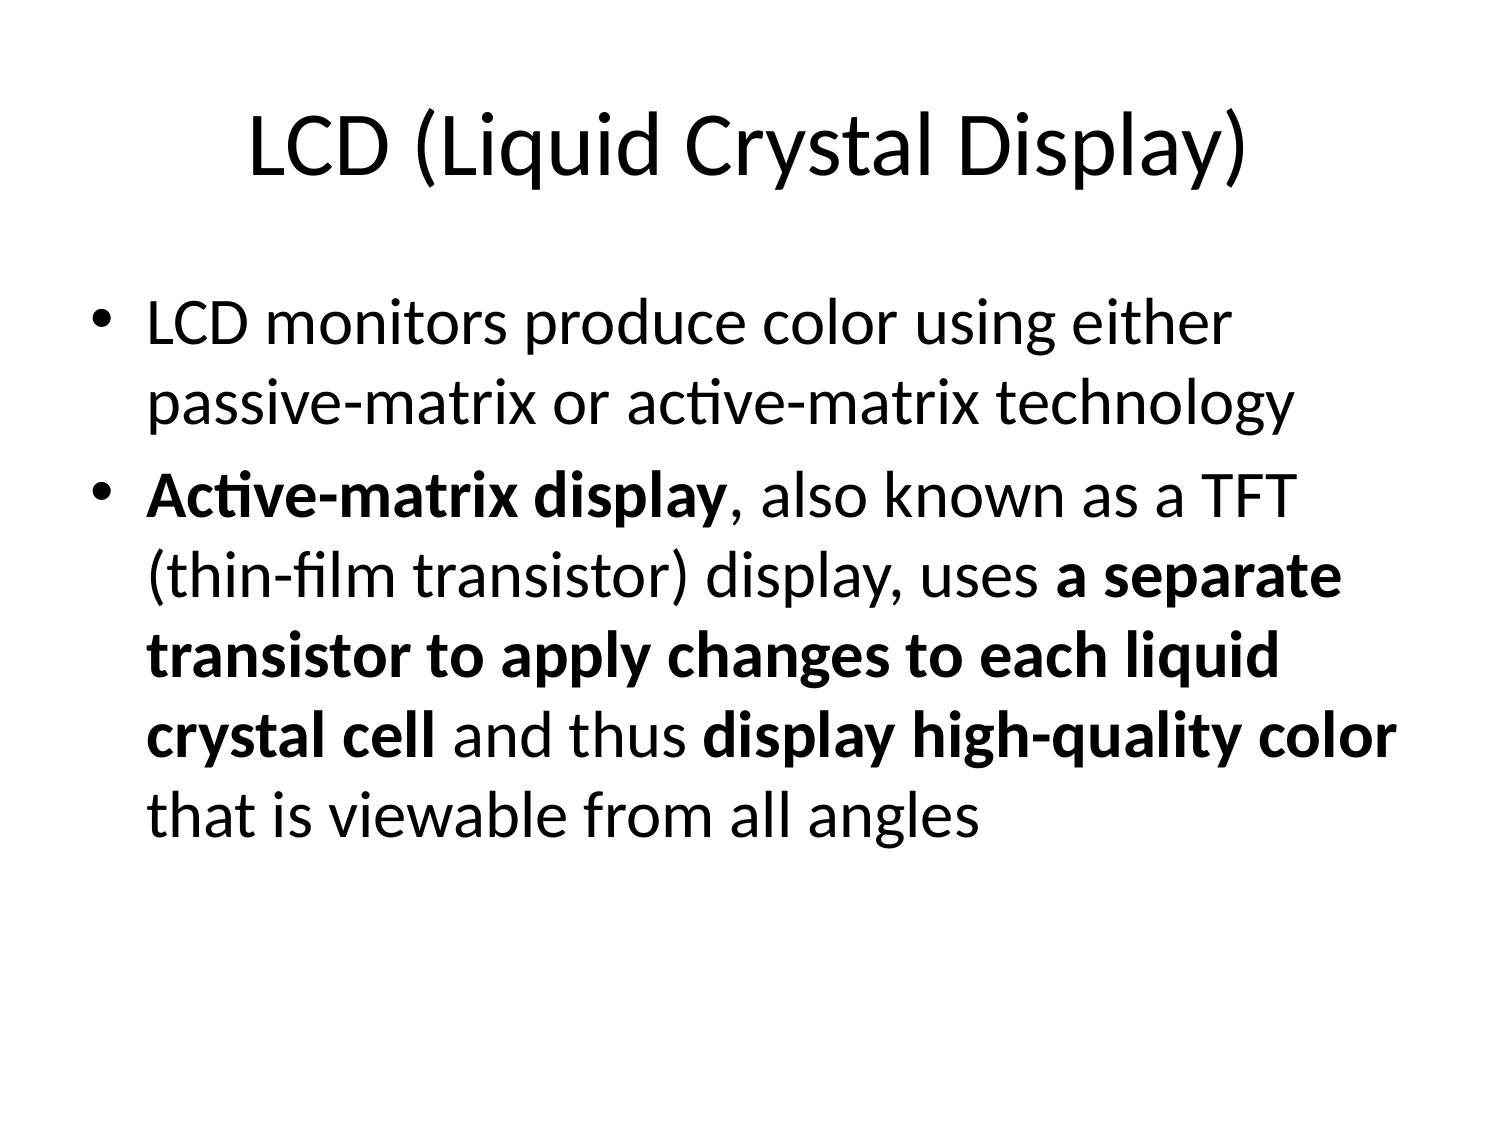

# LCD (Liquid Crystal Display)
LCD monitors produce color using either passive-matrix or active-matrix technology
Active-matrix display, also known as a TFT (thin-film transistor) display, uses a separate transistor to apply changes to each liquid crystal cell and thus display high-quality color that is viewable from all angles